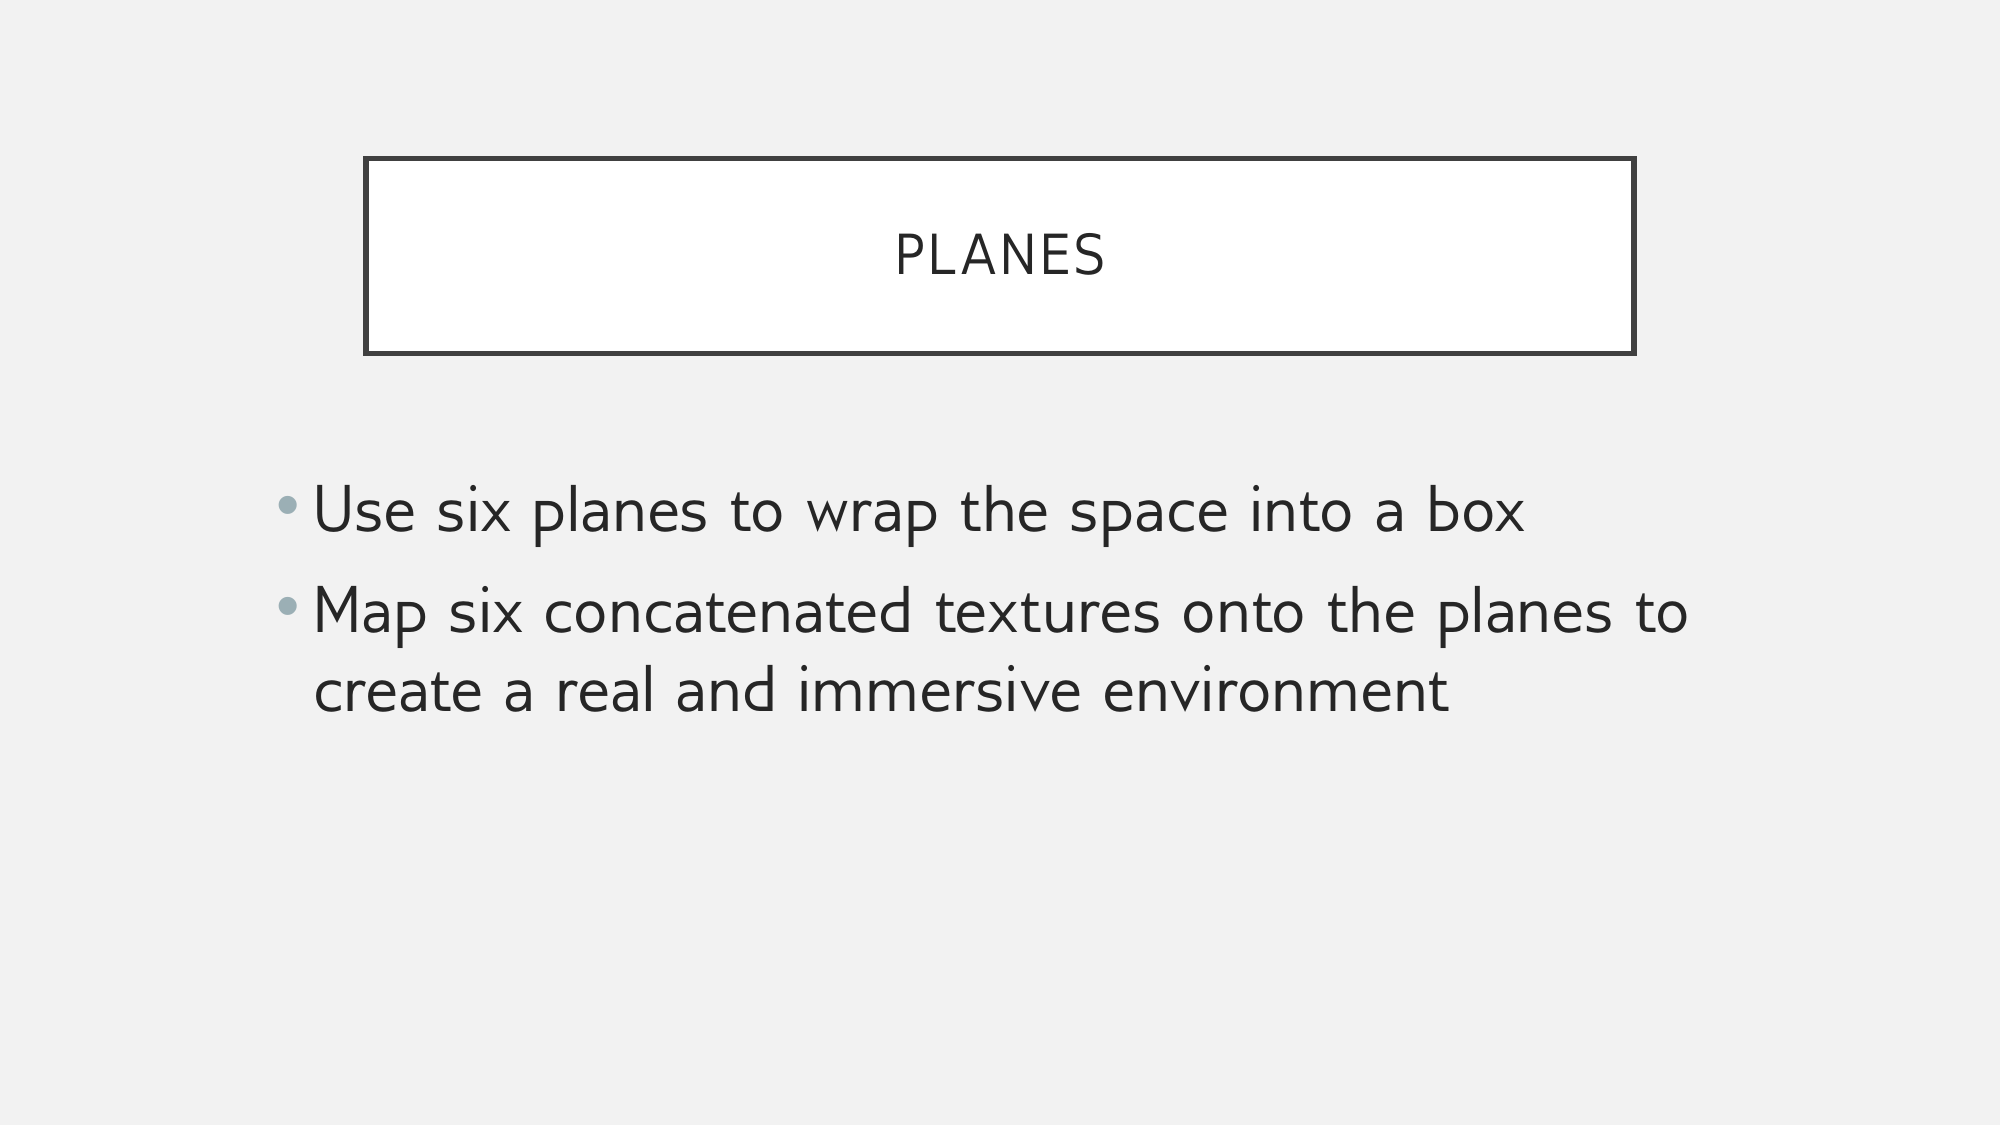

# planes
Use six planes to wrap the space into a box
Map six concatenated textures onto the planes to create a real and immersive environment